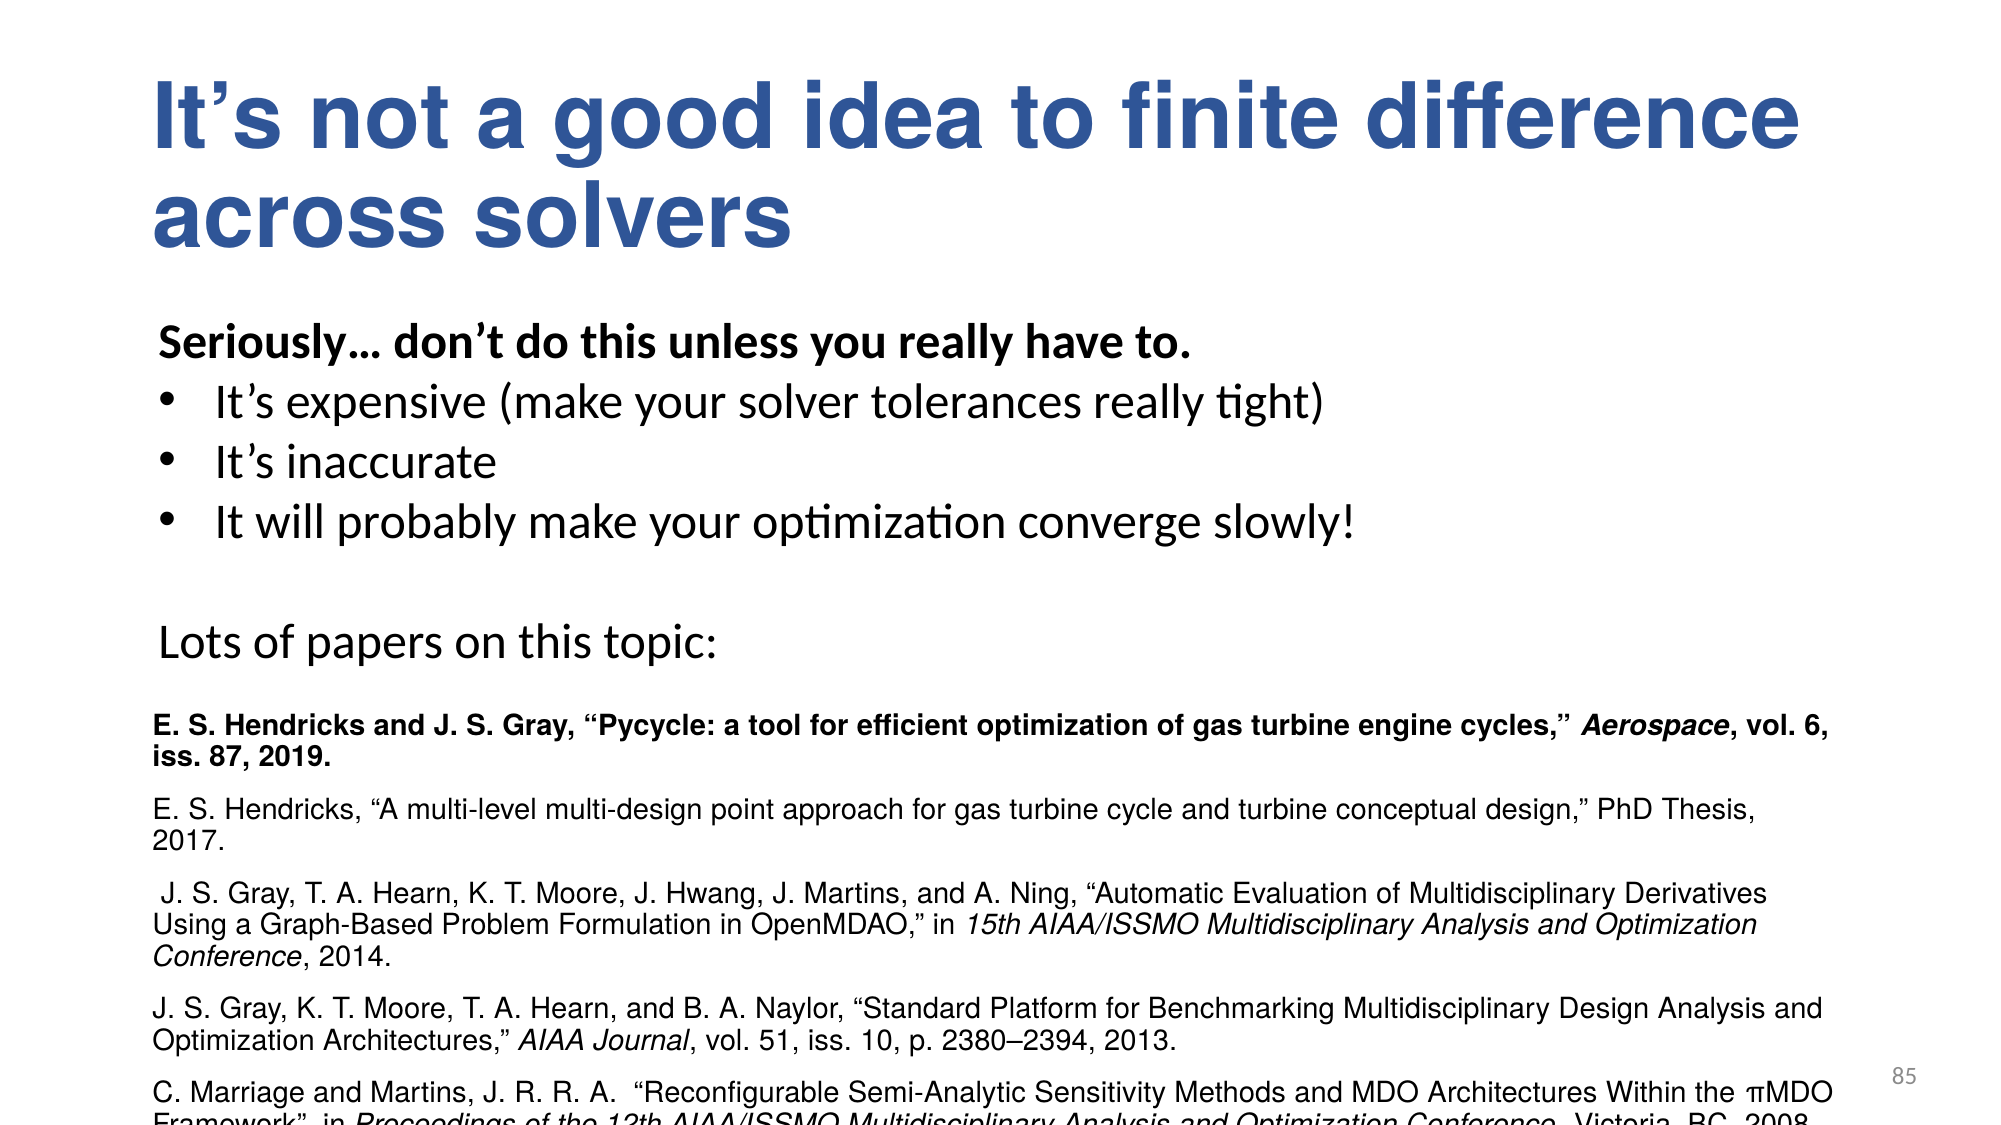

# It’s not a good idea to finite difference across solvers
Seriously… don’t do this unless you really have to.
It’s expensive (make your solver tolerances really tight)
It’s inaccurate
It will probably make your optimization converge slowly!

Lots of papers on this topic:

E. S. Hendricks and J. S. Gray, “Pycycle: a tool for efficient optimization of gas turbine engine cycles,” Aerospace, vol. 6, iss. 87, 2019.
E. S. Hendricks, “A multi-level multi-design point approach for gas turbine cycle and turbine conceptual design,” PhD Thesis, 2017.
 J. S. Gray, T. A. Hearn, K. T. Moore, J. Hwang, J. Martins, and A. Ning, “Automatic Evaluation of Multidisciplinary Derivatives Using a Graph-Based Problem Formulation in OpenMDAO,” in 15th AIAA/ISSMO Multidisciplinary Analysis and Optimization Conference, 2014.
J. S. Gray, K. T. Moore, T. A. Hearn, and B. A. Naylor, “Standard Platform for Benchmarking Multidisciplinary Design Analysis and Optimization Architectures,” AIAA Journal, vol. 51, iss. 10, p. 2380–2394, 2013.
C. Marriage and Martins, J. R. R. A.  “Reconfigurable Semi-Analytic Sensitivity Methods and MDO Architectures Within the πMDO Framework”, in Proceedings of the 12th AIAA/ISSMO Multidisciplinary Analysis and Optimization Conference, Victoria, BC, 2008.
85